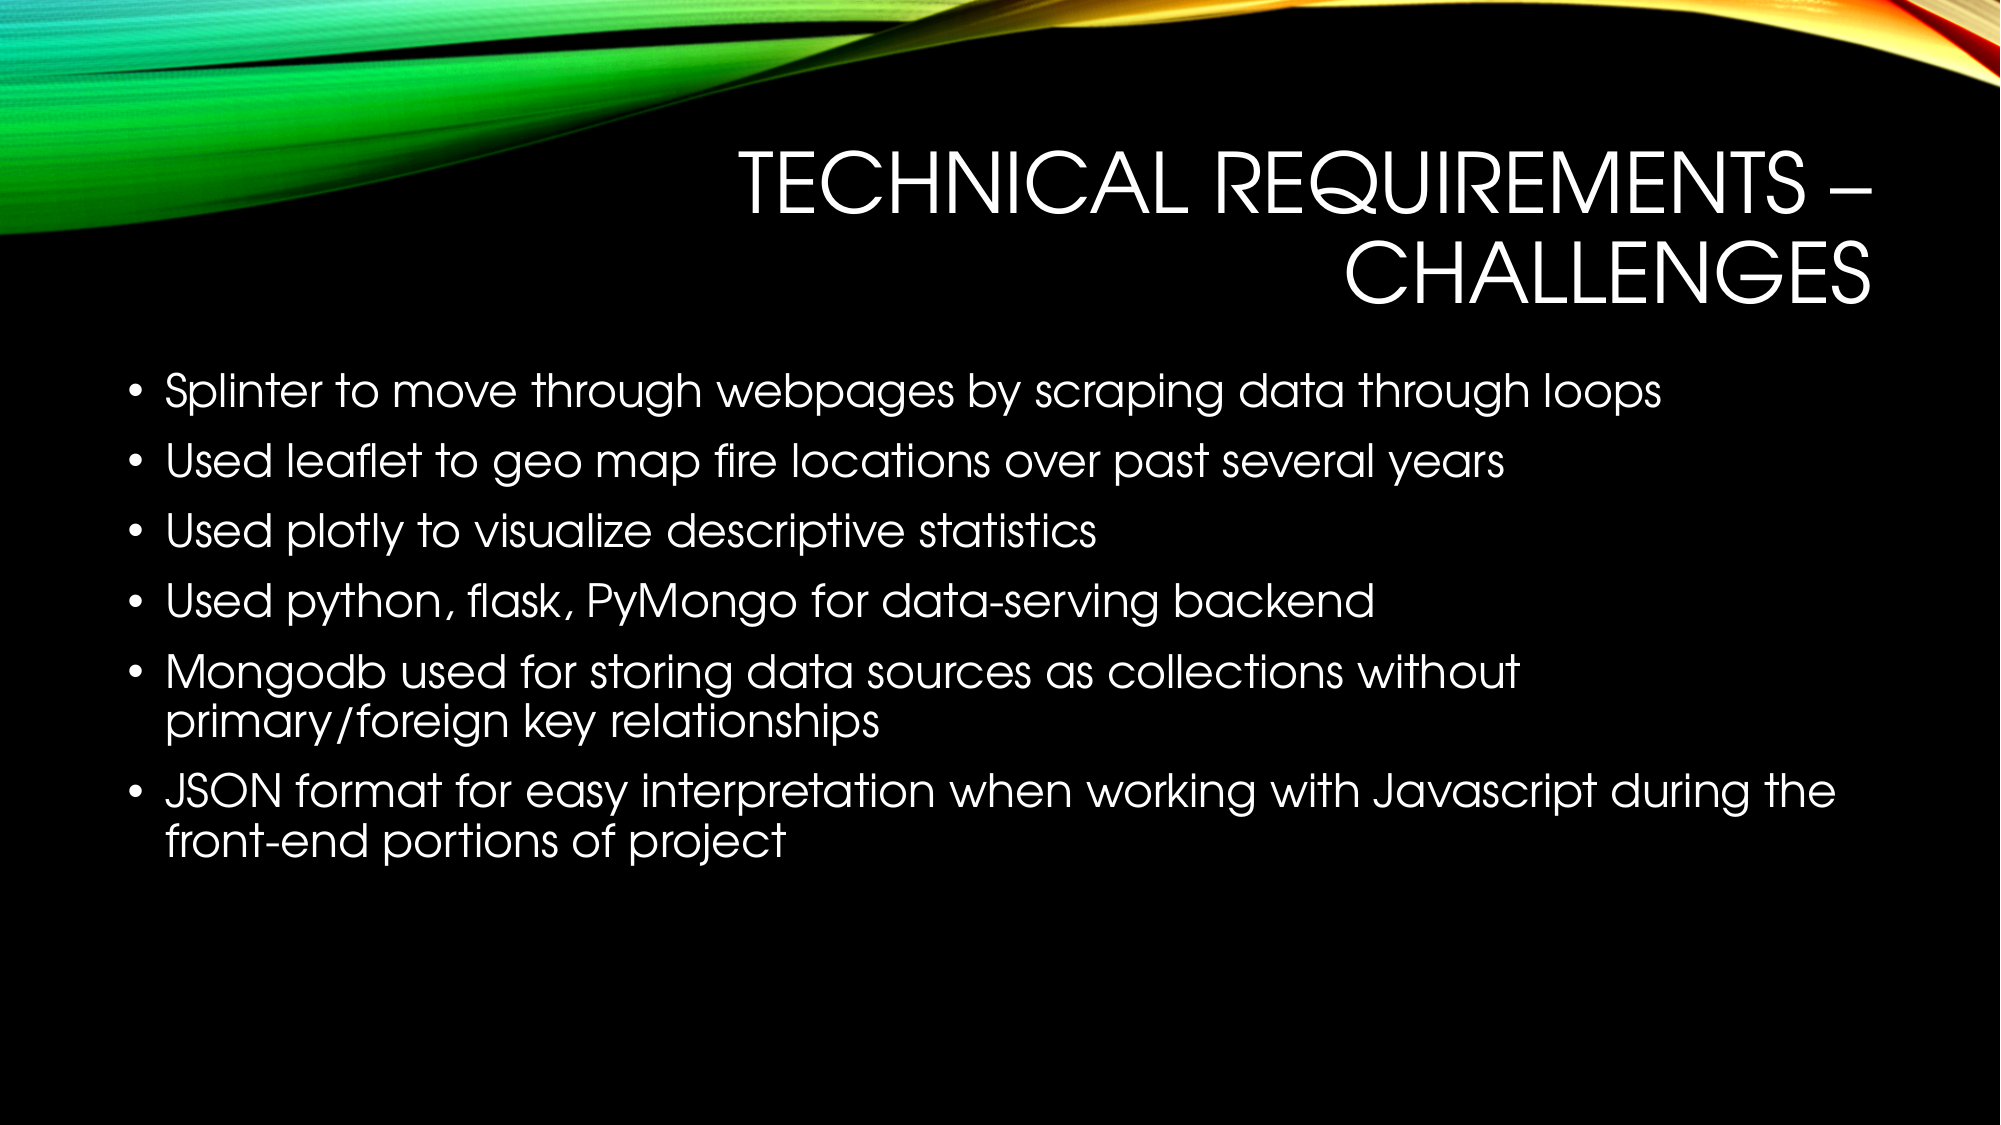

# TECHNICAL REQUIREMENTS –CHALLENGES
Splinter to move through webpages by scraping data through loops
Used leaflet to geo map fire locations over past several years
Used plotly to visualize descriptive statistics
Used python, flask, PyMongo for data-serving backend
Mongodb used for storing data sources as collections without primary/foreign key relationships
JSON format for easy interpretation when working with Javascript during the front-end portions of project